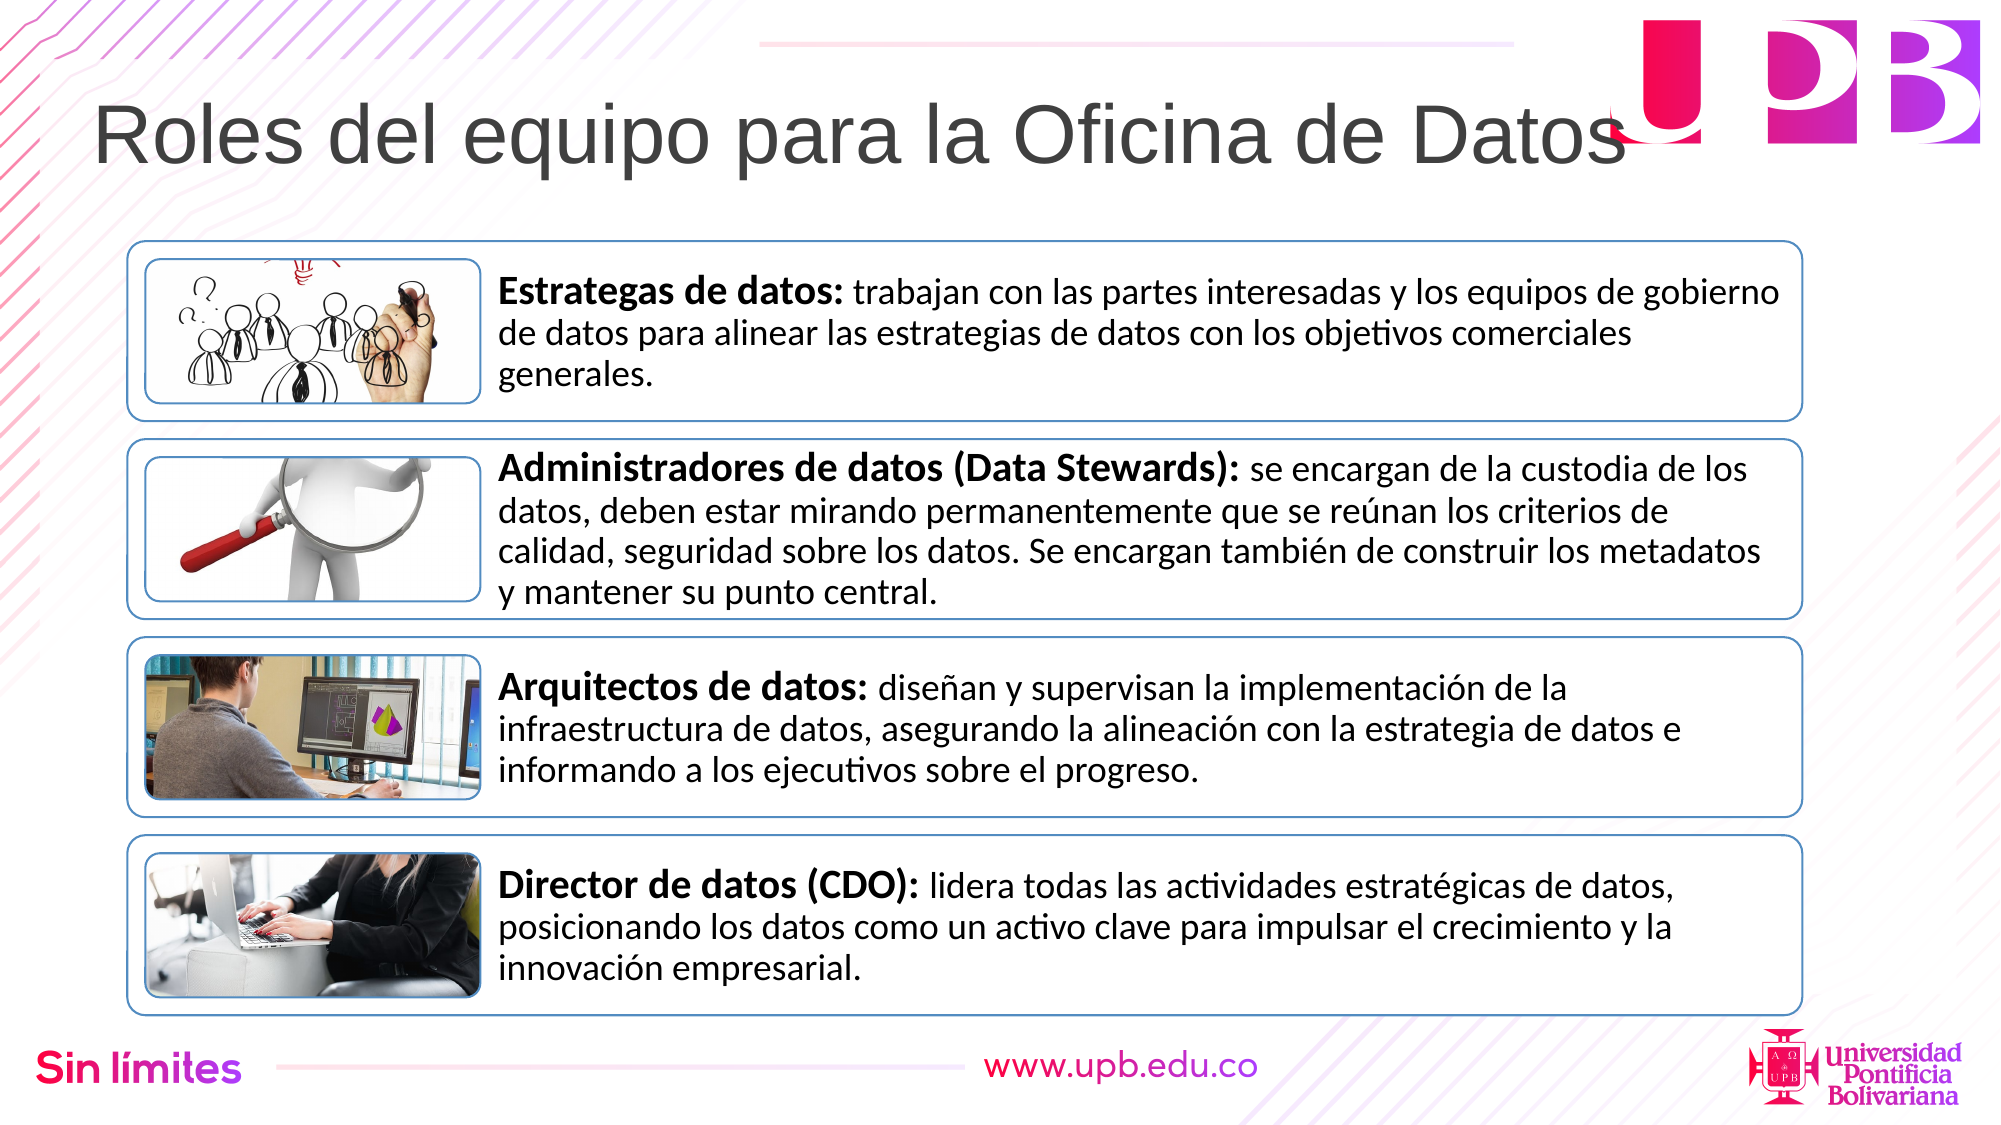

# Roles del equipo para la Oficina de Datos
Estrategas de datos: trabajan con las partes interesadas y los equipos de gobierno de datos para alinear las estrategias de datos con los objetivos comerciales generales.
Administradores de datos (Data Stewards): se encargan de la custodia de los datos, deben estar mirando permanentemente que se reúnan los criterios de calidad, seguridad sobre los datos. Se encargan también de construir los metadatos y mantener su punto central.
Arquitectos de datos: diseñan y supervisan la implementación de la infraestructura de datos, asegurando la alineación con la estrategia de datos e informando a los ejecutivos sobre el progreso.
Director de datos (CDO): ​​lidera todas las actividades estratégicas de datos, posicionando los datos como un activo clave para impulsar el crecimiento y la innovación empresarial.